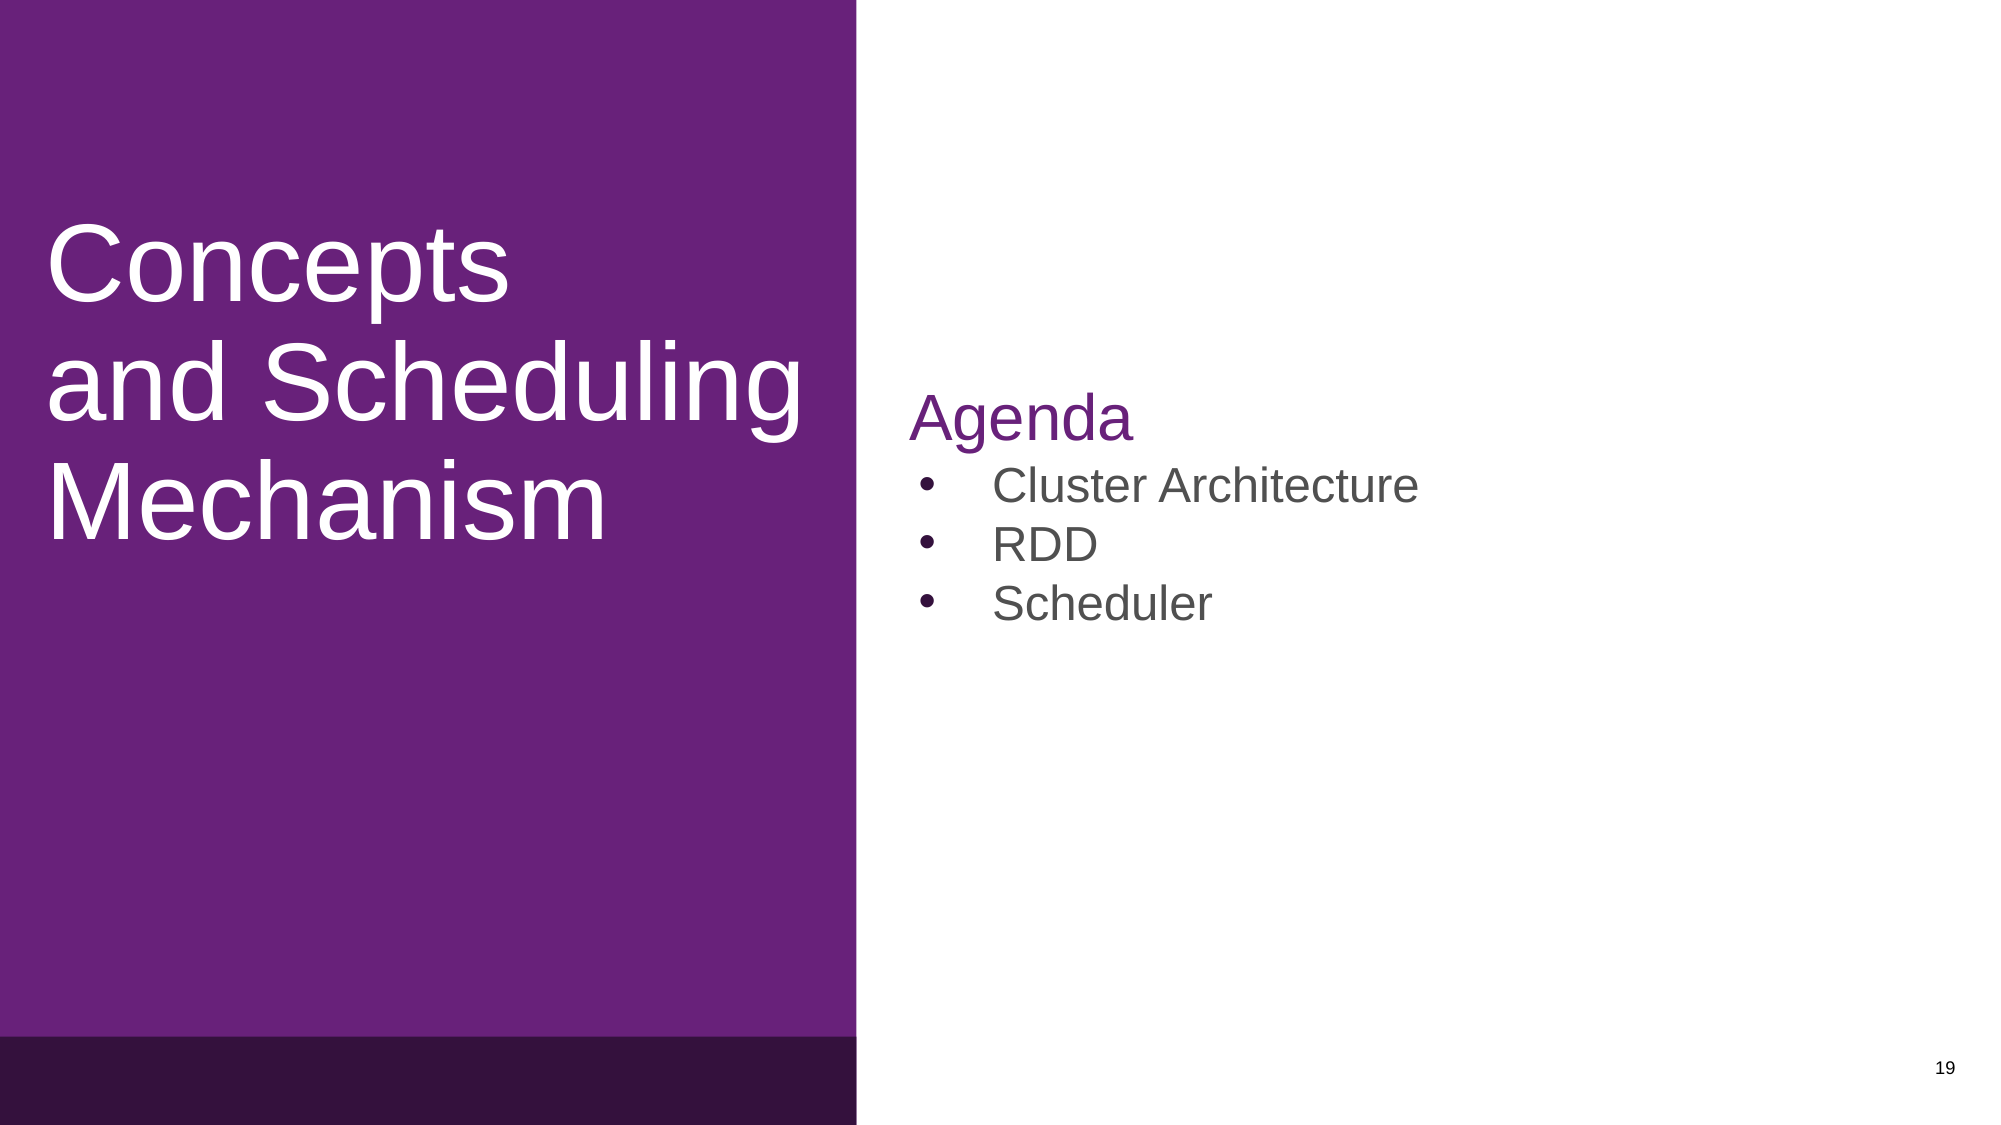

Concepts
and Scheduling Mechanism
Agenda
Cluster Architecture
RDD
Scheduler

19